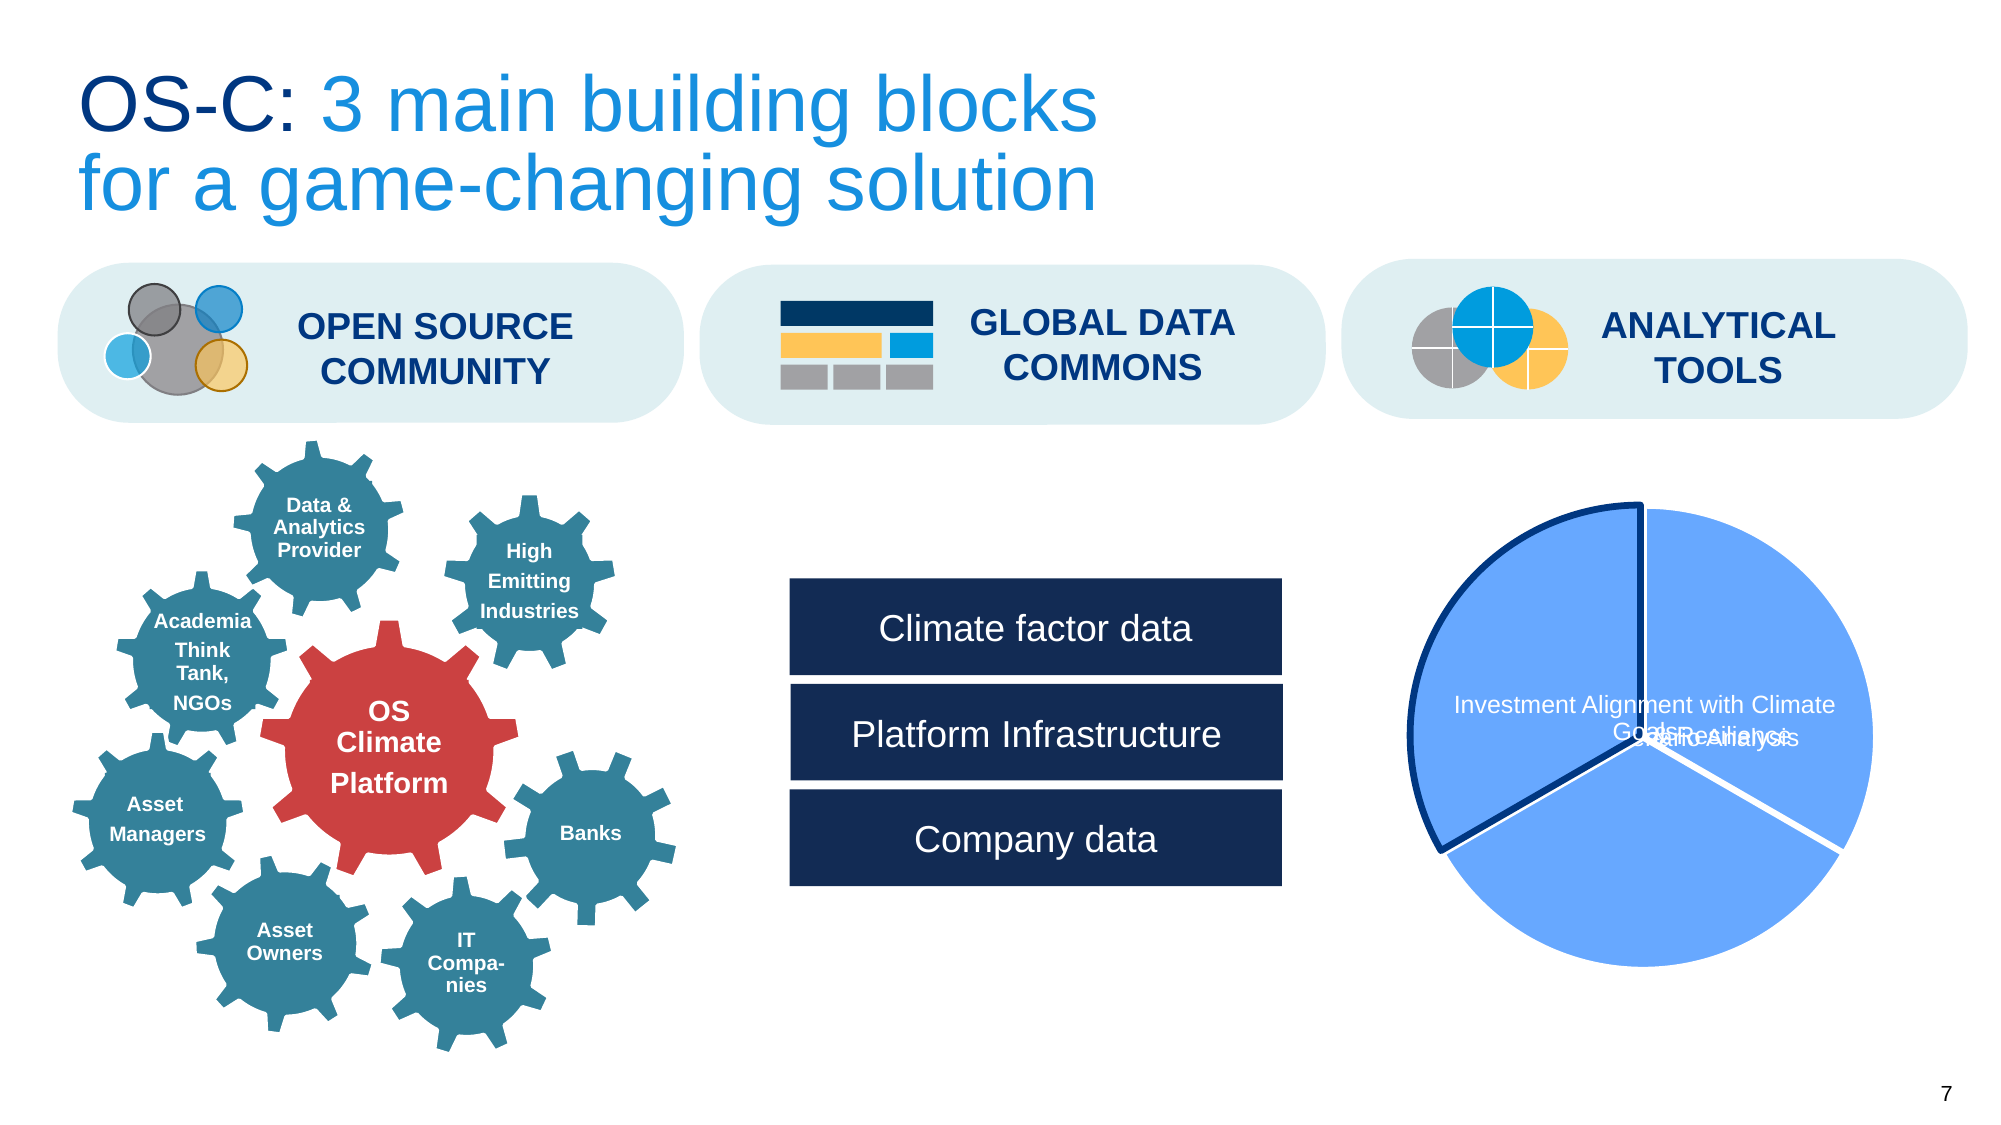

# OS-C: 3 main building blocks for a game-changing solution

GLOBAL DATA
COMMONS
ANALYTICAL TOOLS
OPEN SOURCE COMMUNITY

Data & Analytics Provider
Physical Risk & Resilience
Transition Scenario Analysis
Investment Alignment with Climate Goals

High
Emitting
Industries

Academia
Think Tank,
NGOs
Climate factor data

OS Climate
Platform
Platform Infrastructure

Asset
Managers

Banks
Company data

Asset Owners

IT Compa-nies
7